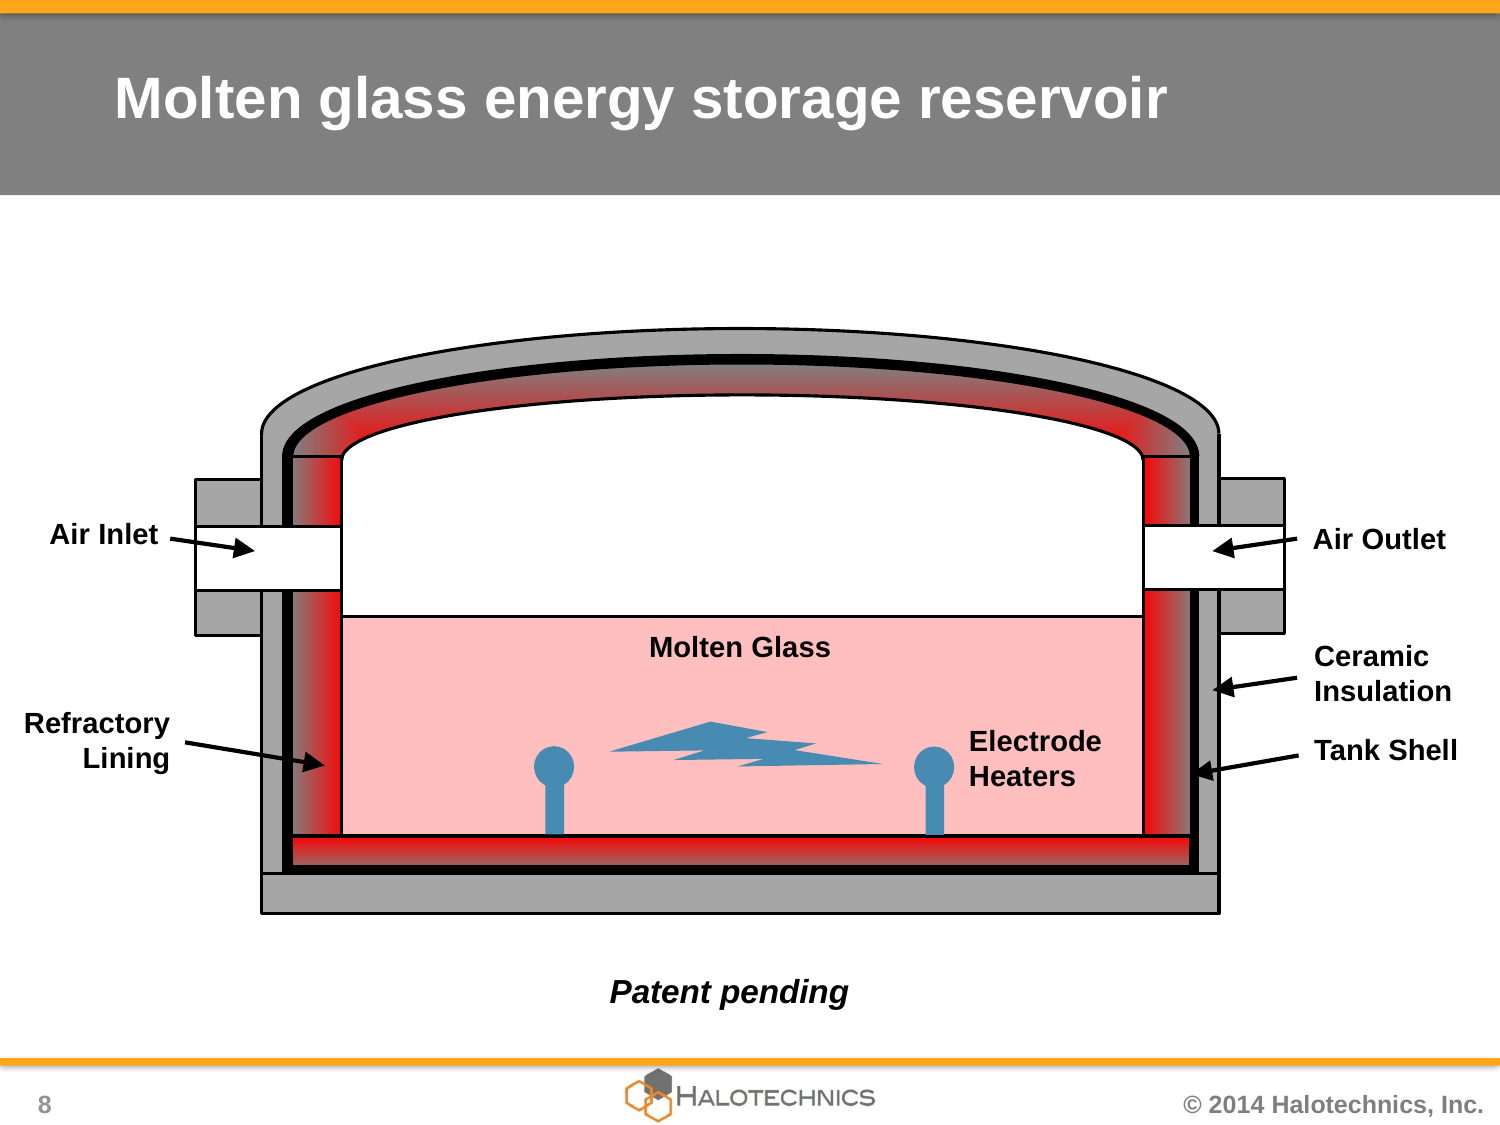

# Molten glass energy storage reservoir

Air Inlet
Air Outlet

Molten Glass
Ceramic Insulation
Refractory Lining
Electrode Heaters

Tank Shell

Patent pending